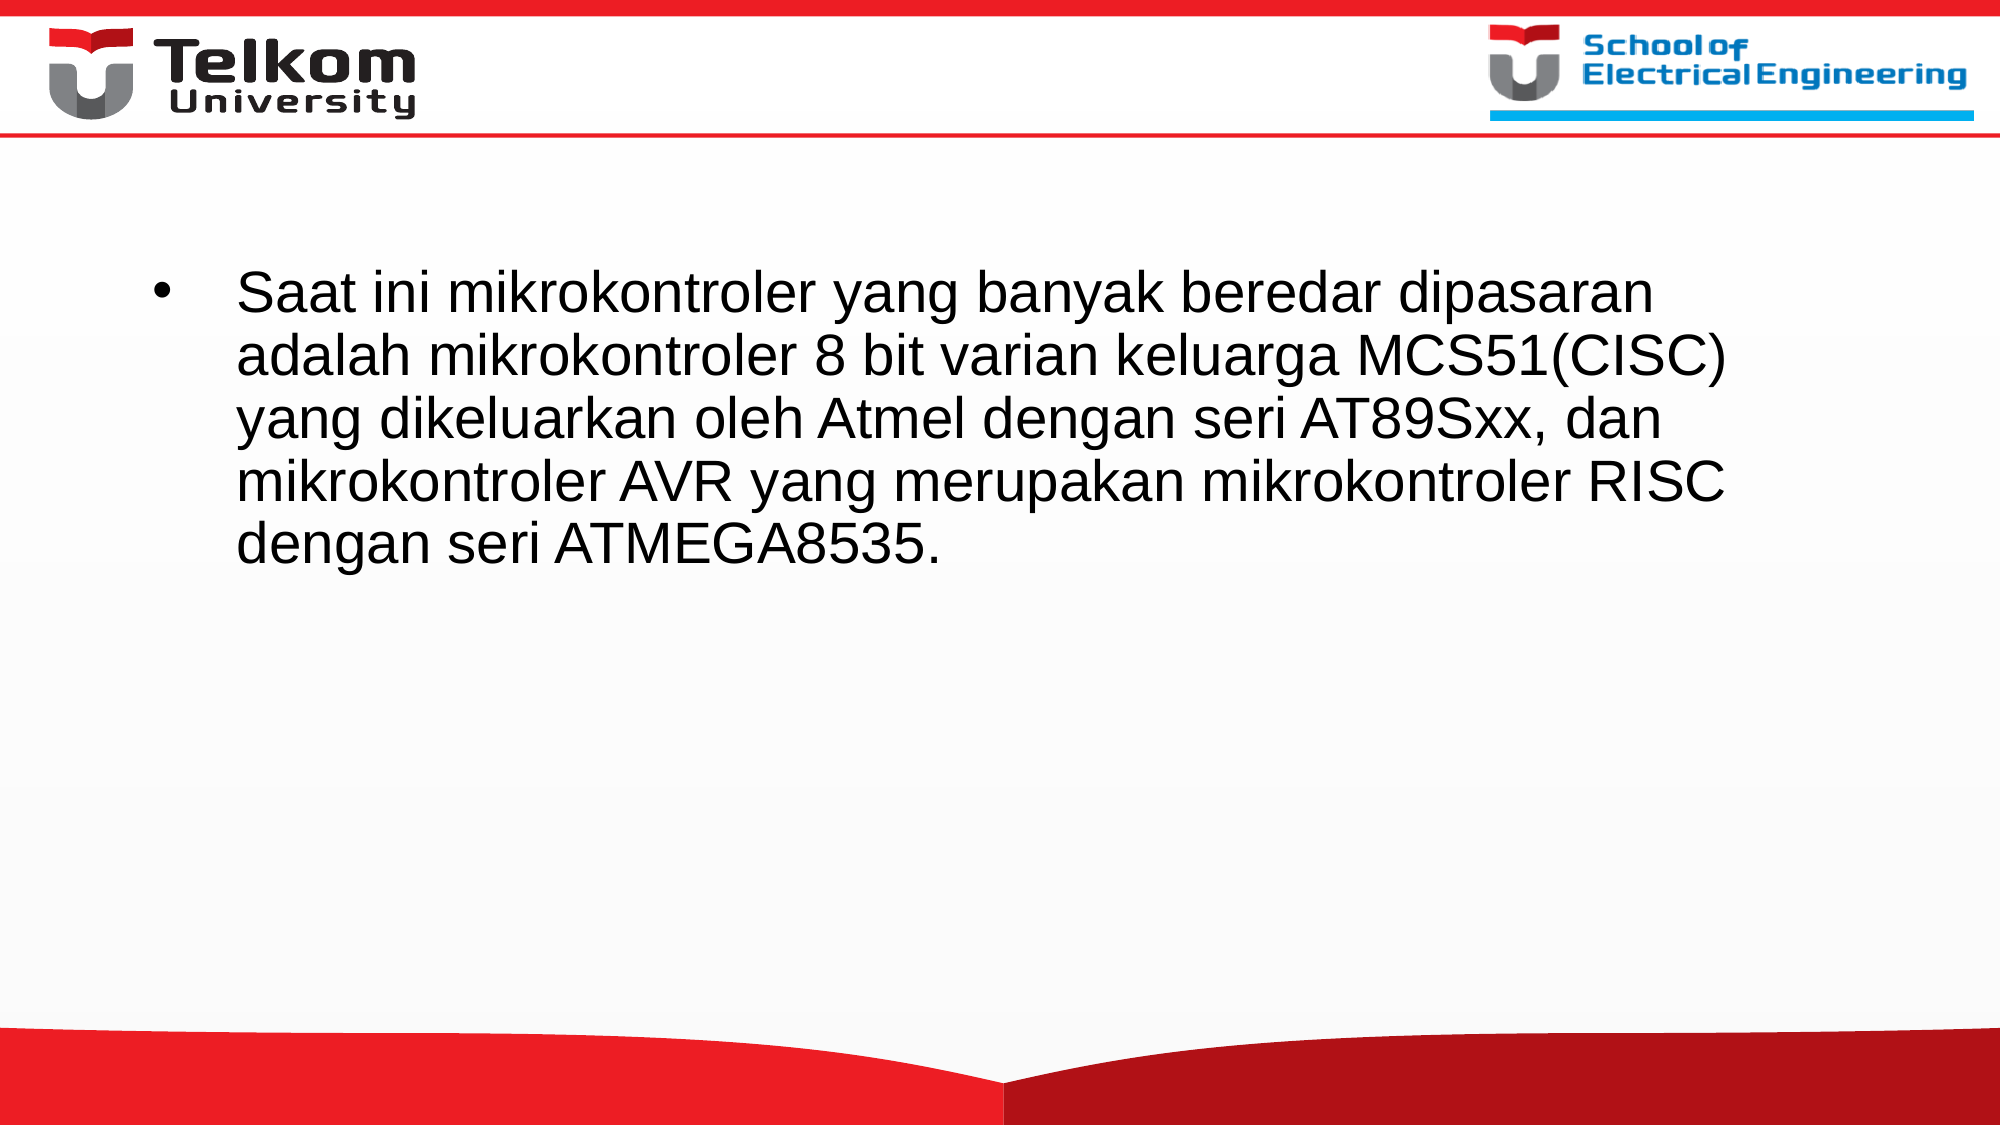

#
Saat ini mikrokontroler yang banyak beredar dipasaran  adalah mikrokontroler 8 bit varian keluarga MCS51(CISC) yang dikeluarkan oleh Atmel dengan seri AT89Sxx, dan mikrokontroler AVR yang merupakan mikrokontroler RISC dengan seri ATMEGA8535.